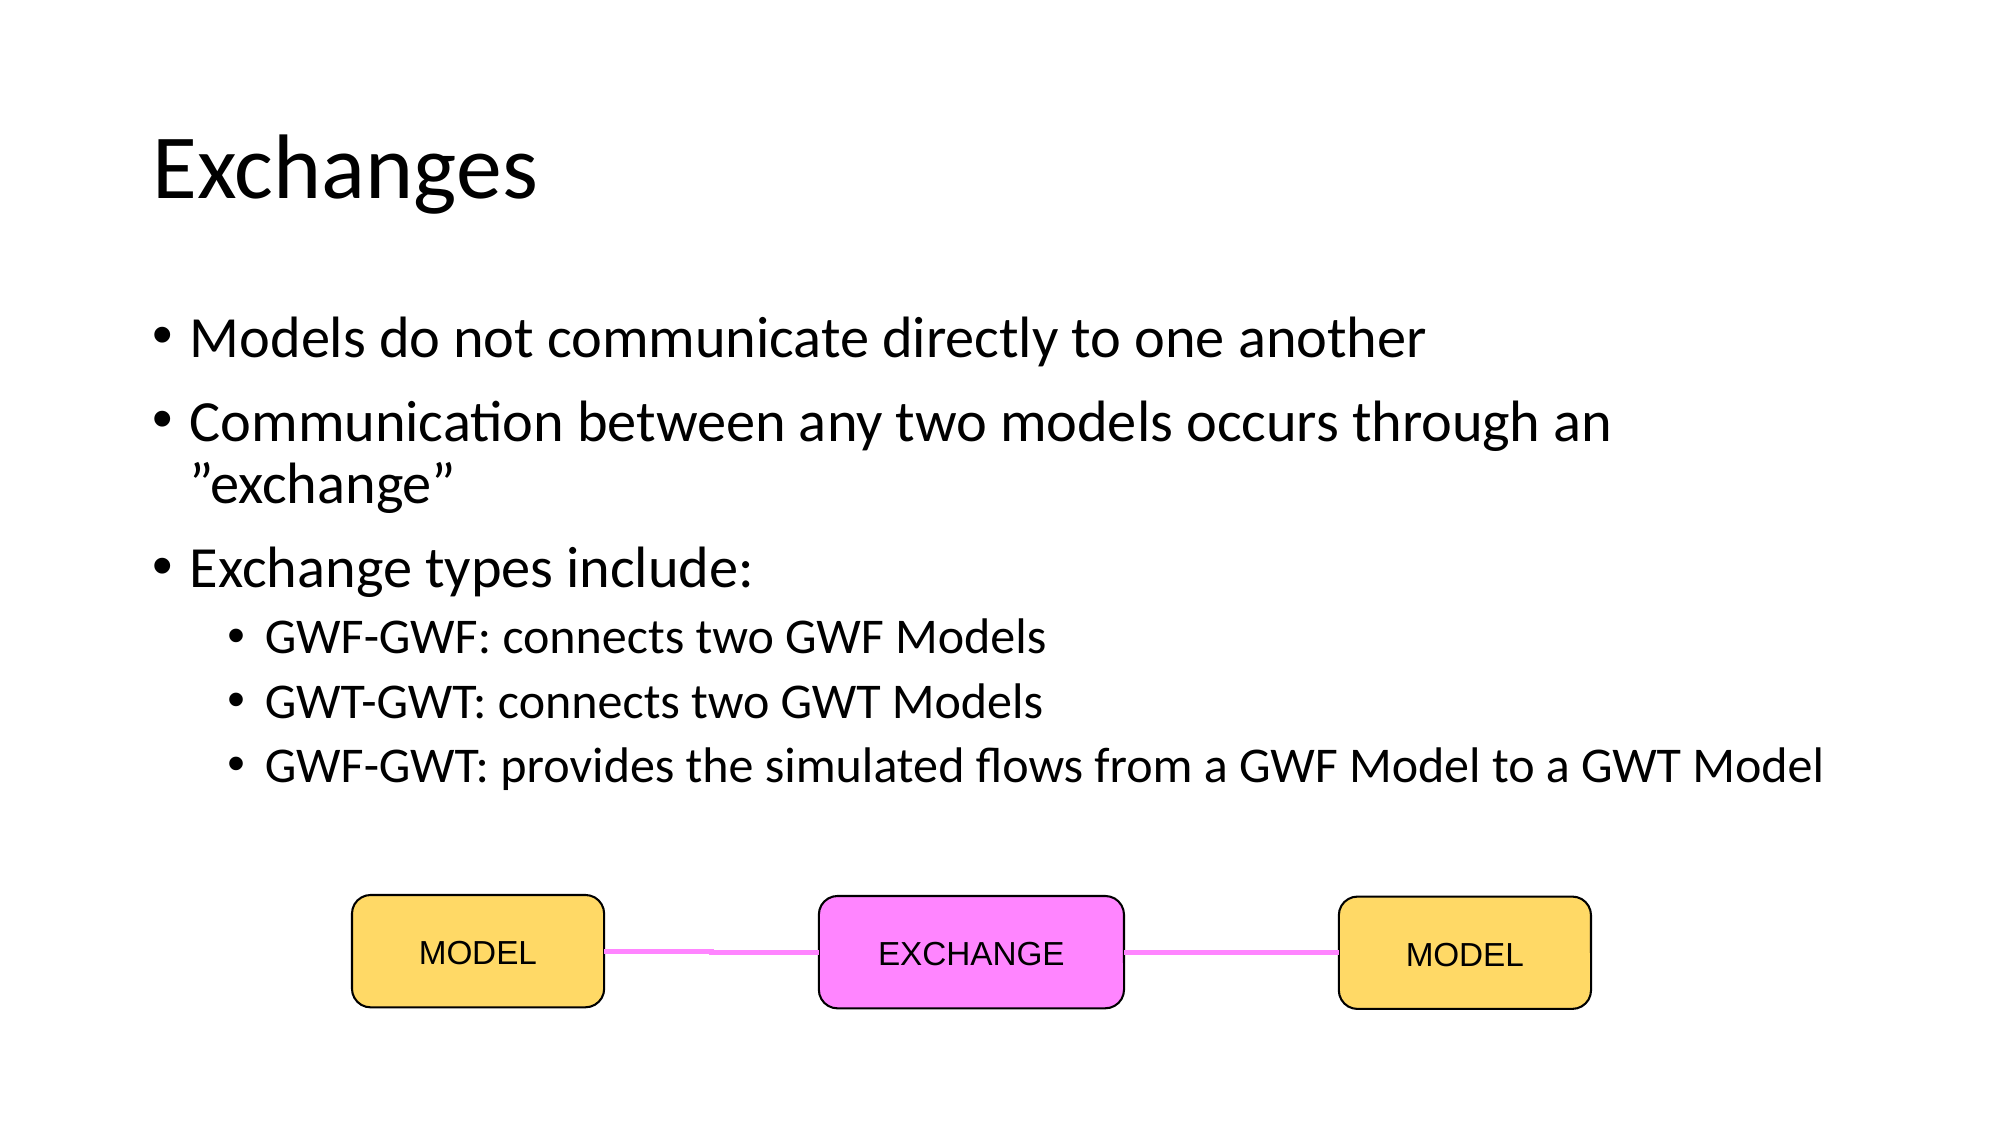

# Exchanges
Models do not communicate directly to one another
Communication between any two models occurs through an ”exchange”
Exchange types include:
GWF-GWF: connects two GWF Models
GWT-GWT: connects two GWT Models
GWF-GWT: provides the simulated flows from a GWF Model to a GWT Model
MODEL
EXCHANGE
MODEL